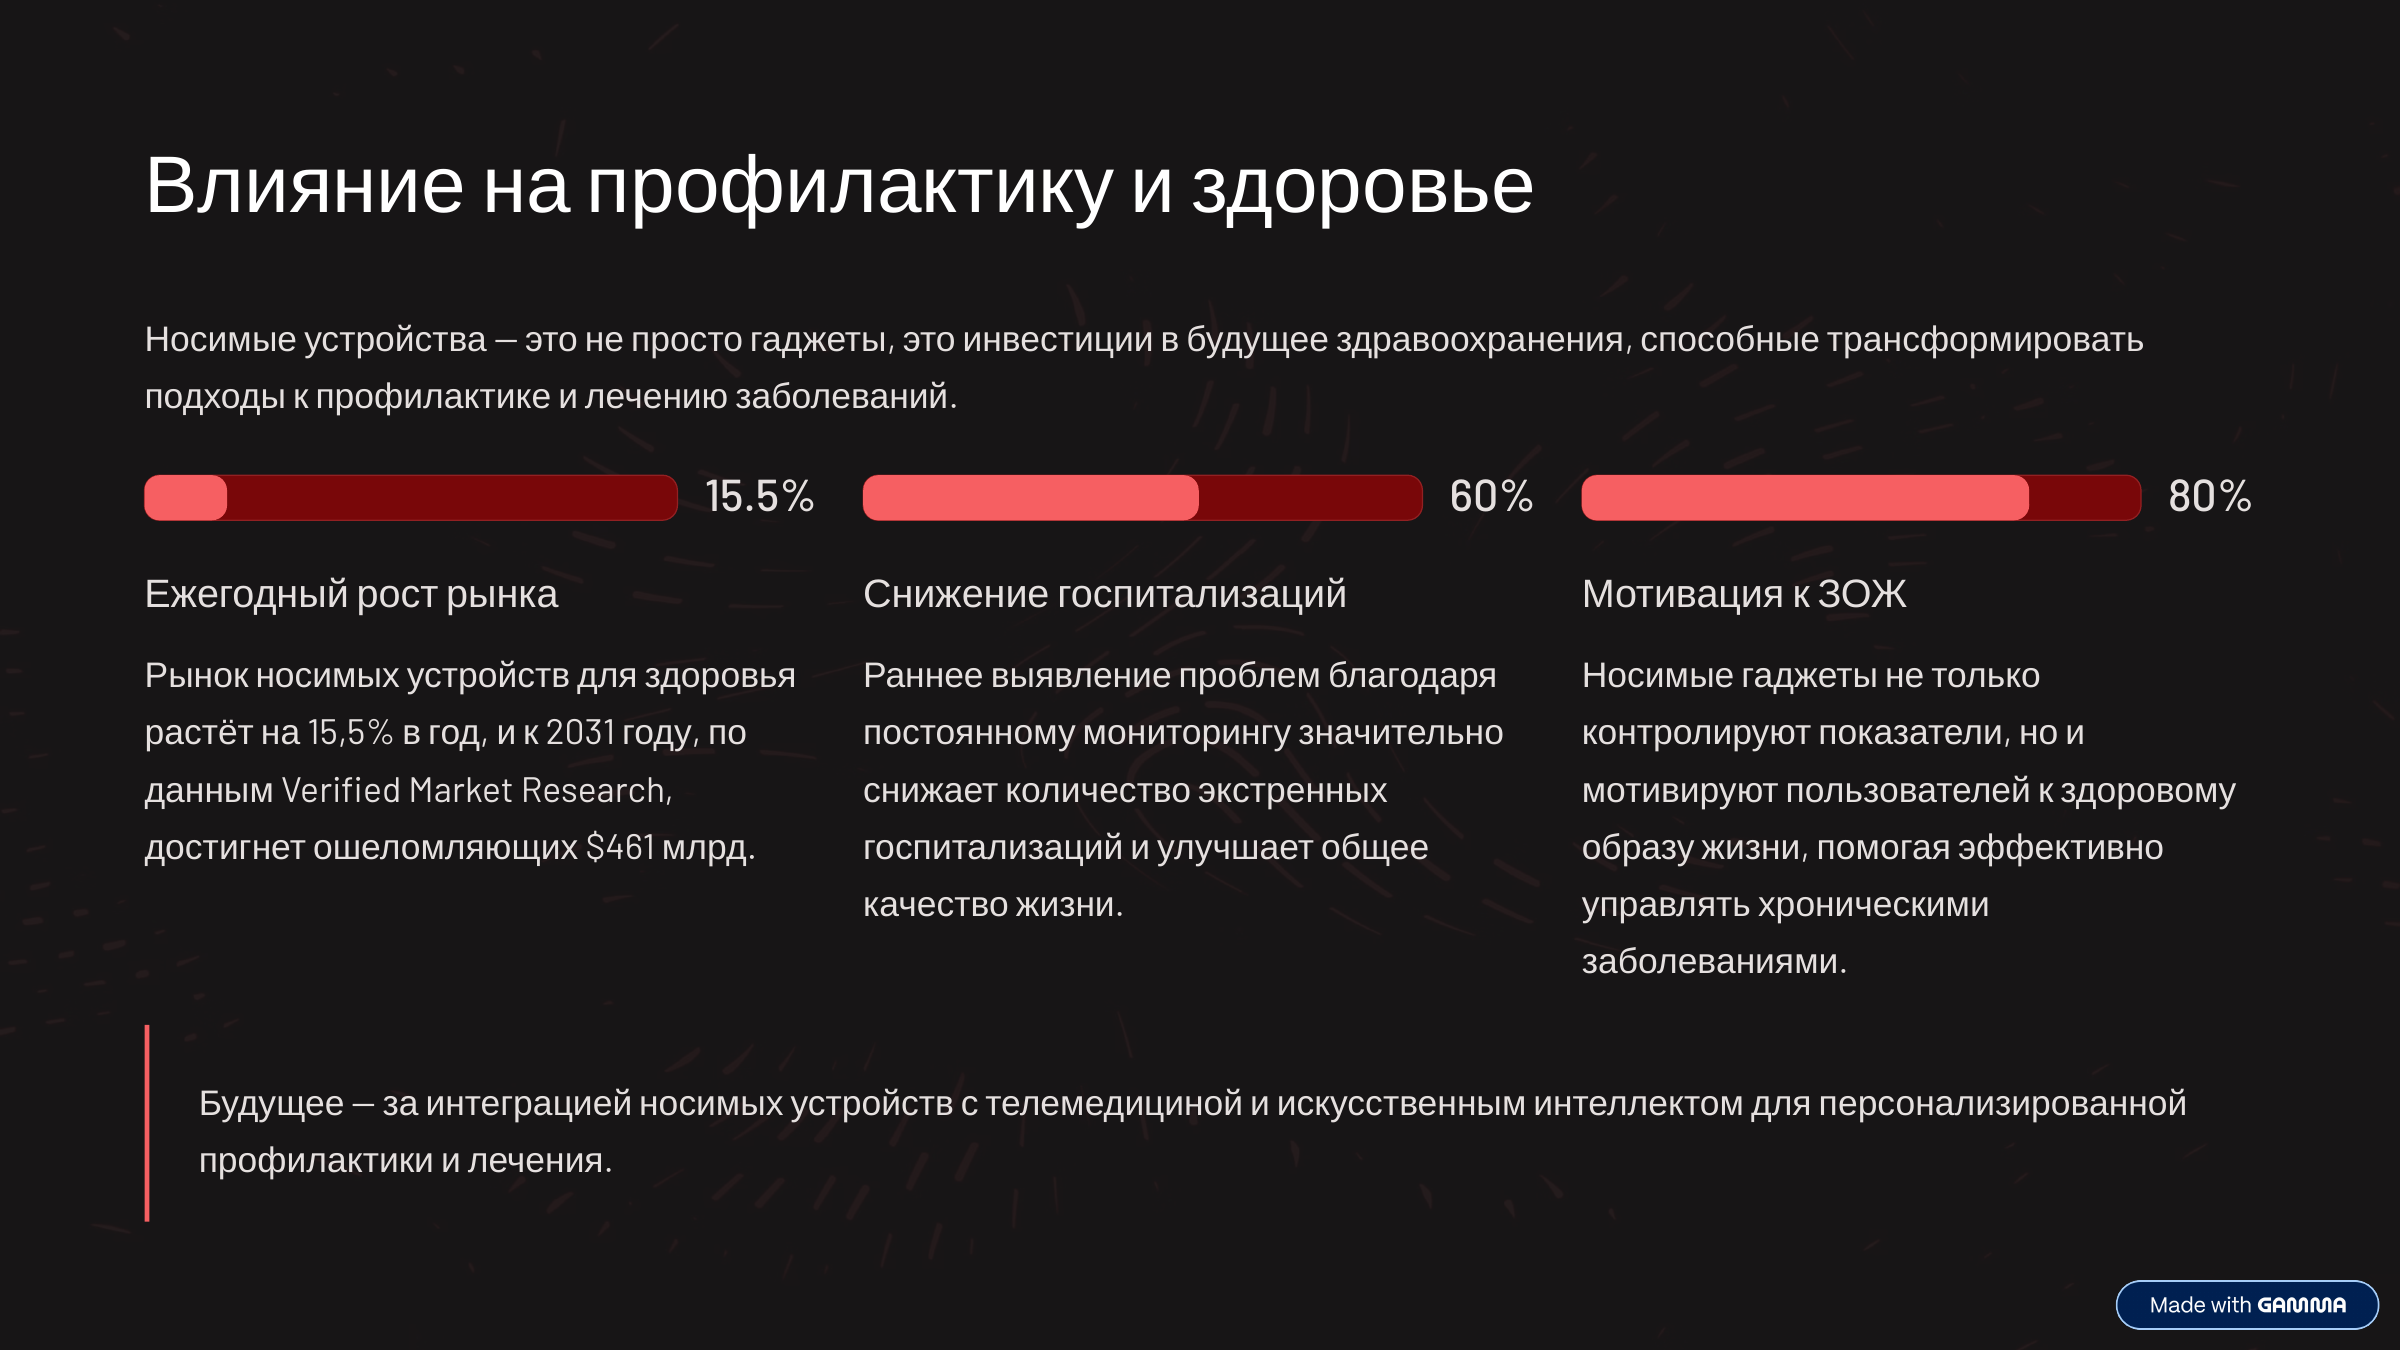

Влияние на профилактику и здоровье
Носимые устройства — это не просто гаджеты, это инвестиции в будущее здравоохранения, способные трансформировать подходы к профилактике и лечению заболеваний.

15.5%

60%

80%
Ежегодный рост рынка
Снижение госпитализаций
Мотивация к ЗОЖ
Рынок носимых устройств для здоровья растёт на 15,5% в год, и к 2031 году, по данным Verified Market Research, достигнет ошеломляющих $461 млрд.
Раннее выявление проблем благодаря постоянному мониторингу значительно снижает количество экстренных госпитализаций и улучшает общее качество жизни.
Носимые гаджеты не только контролируют показатели, но и мотивируют пользователей к здоровому образу жизни, помогая эффективно управлять хроническими заболеваниями.

Будущее — за интеграцией носимых устройств с телемедициной и искусственным интеллектом для персонализированной профилактики и лечения.